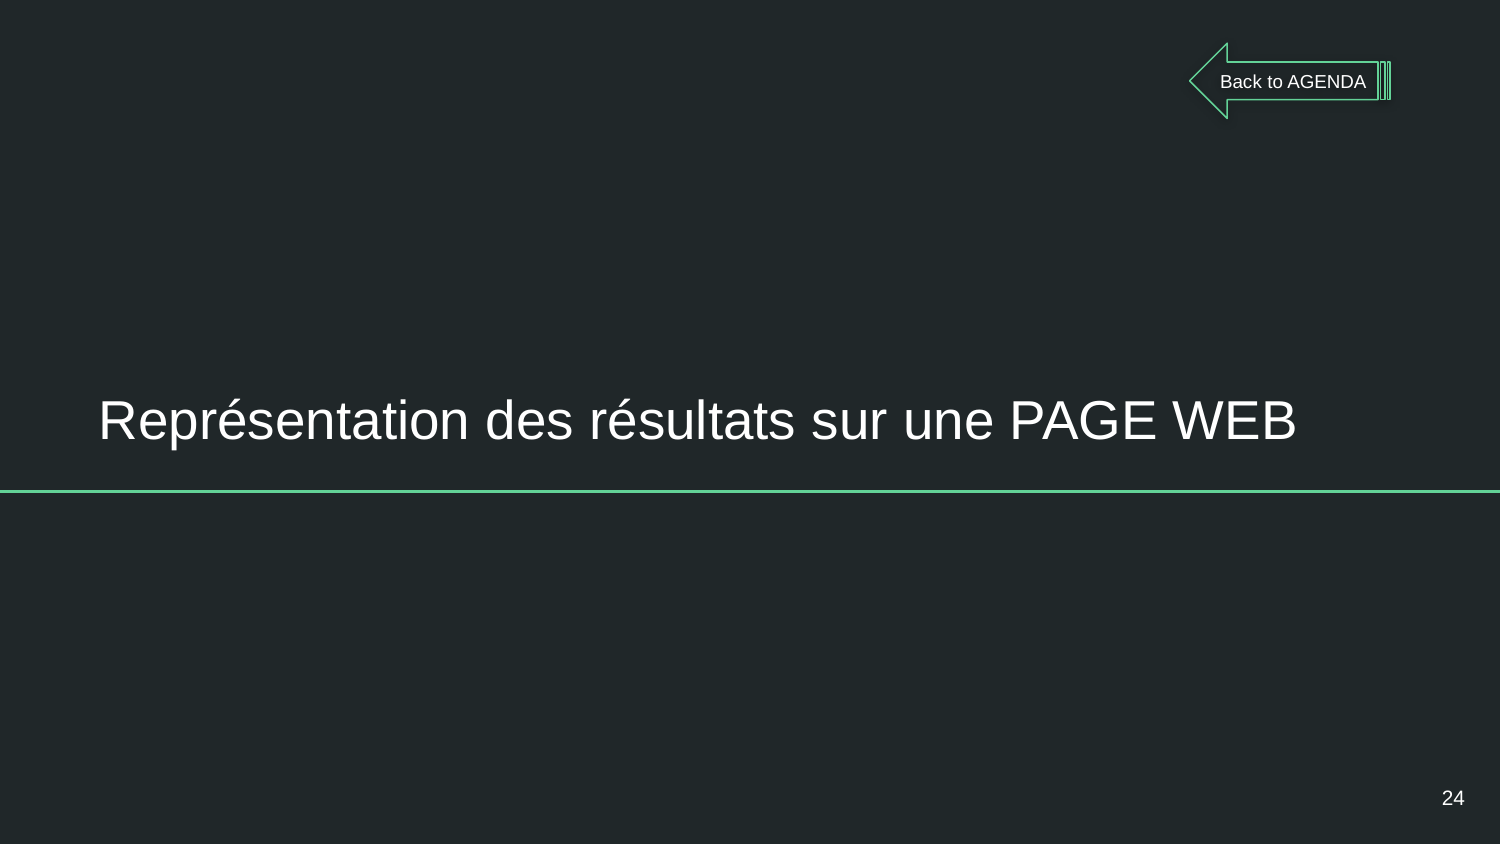

Back to AGENDA
# Représentation des résultats sur une PAGE WEB
24